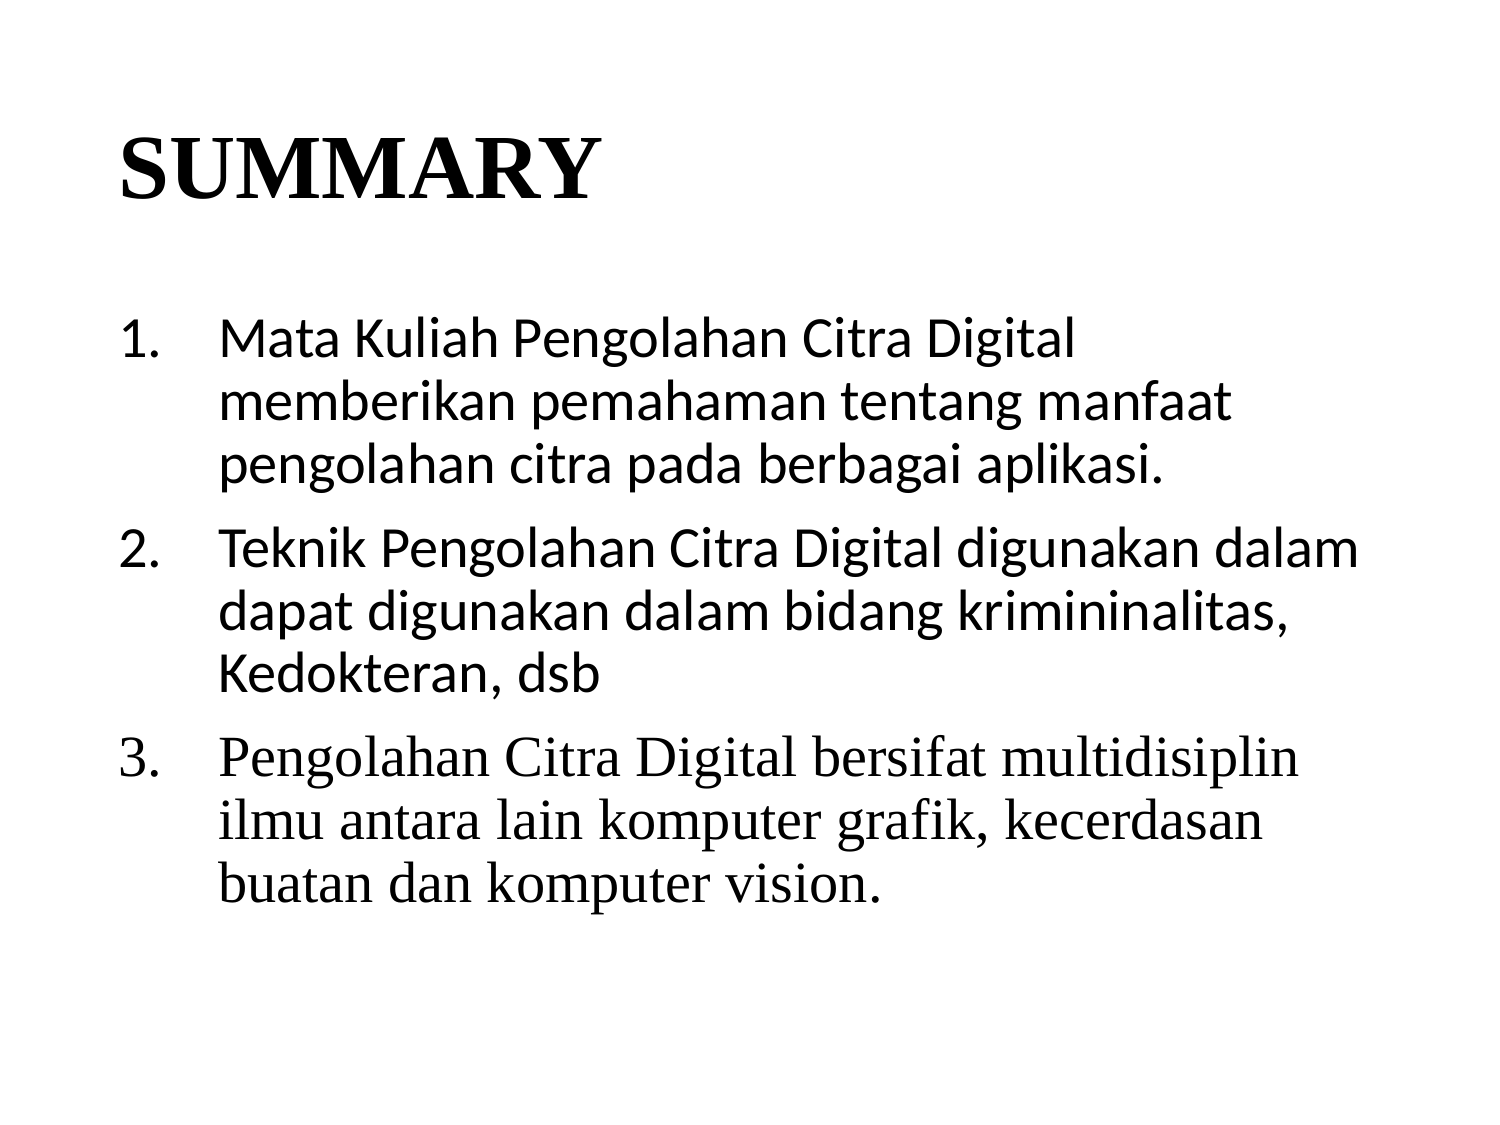

# SUMMARY
Mata Kuliah Pengolahan Citra Digital memberikan pemahaman tentang manfaat pengolahan citra pada berbagai aplikasi.
Teknik Pengolahan Citra Digital digunakan dalam dapat digunakan dalam bidang krimininalitas, Kedokteran, dsb
Pengolahan Citra Digital bersifat multidisiplin ilmu antara lain komputer grafik, kecerdasan buatan dan komputer vision.